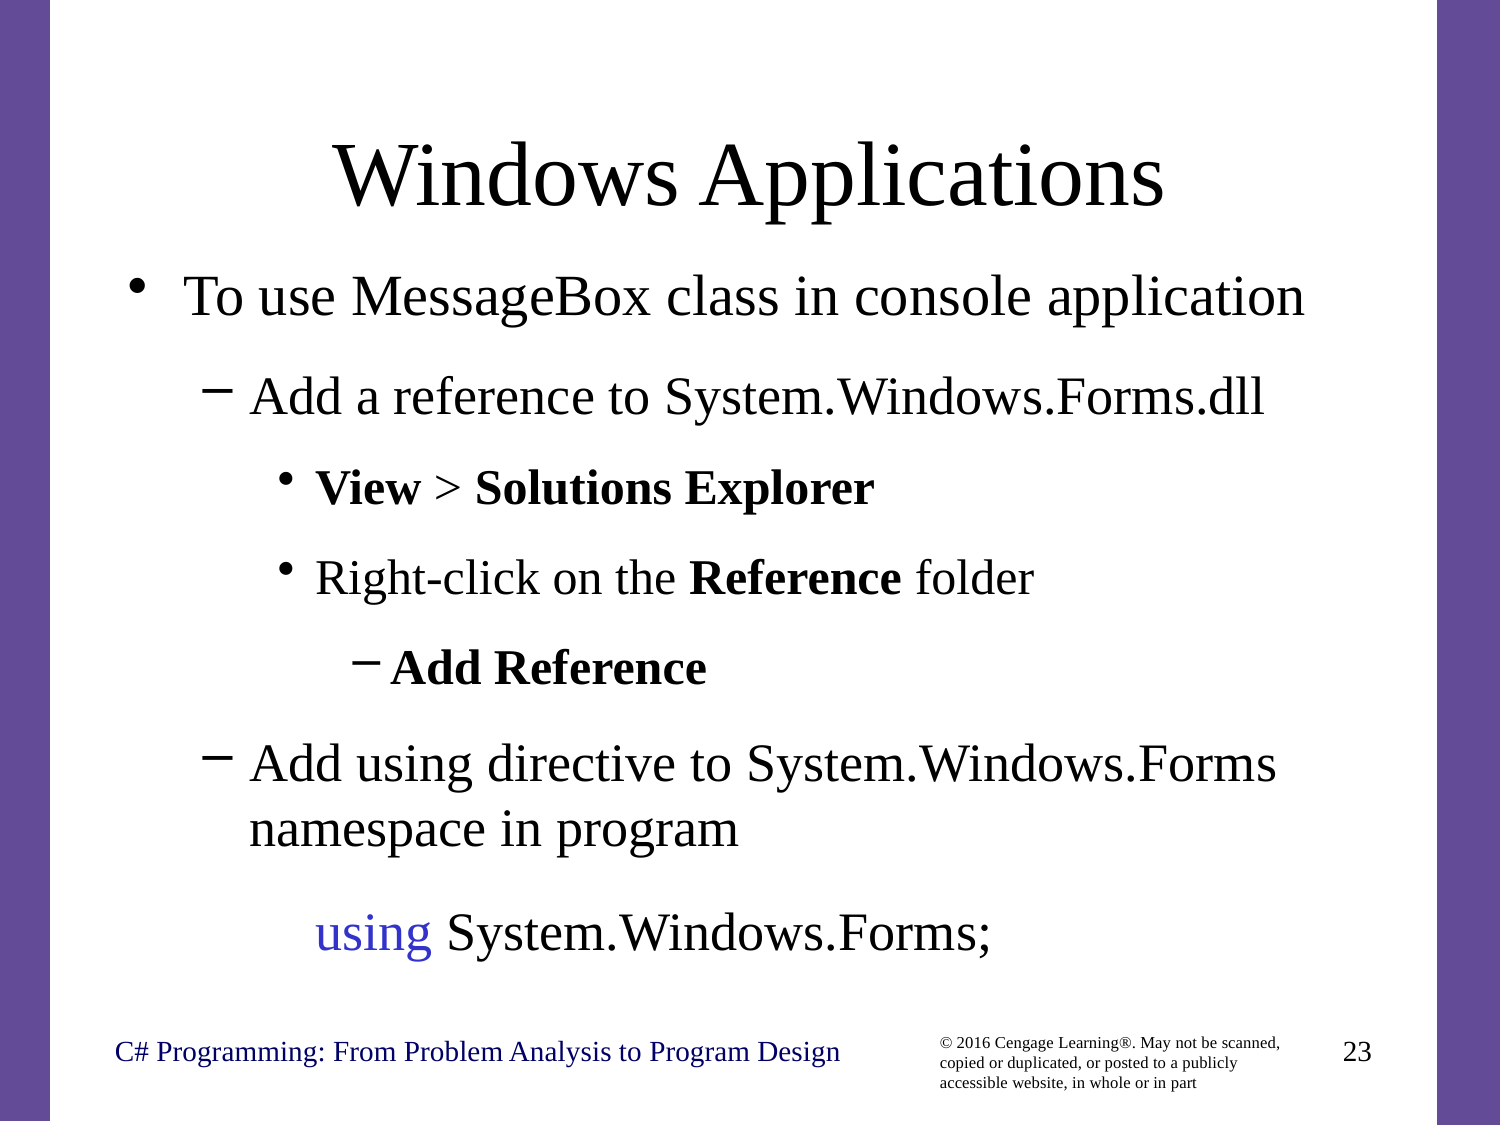

# Windows Applications
To use MessageBox class in console application
Add a reference to System.Windows.Forms.dll
View > Solutions Explorer
Right-click on the Reference folder
Add Reference
Add using directive to System.Windows.Forms namespace in program
	using System.Windows.Forms;
C# Programming: From Problem Analysis to Program Design

23